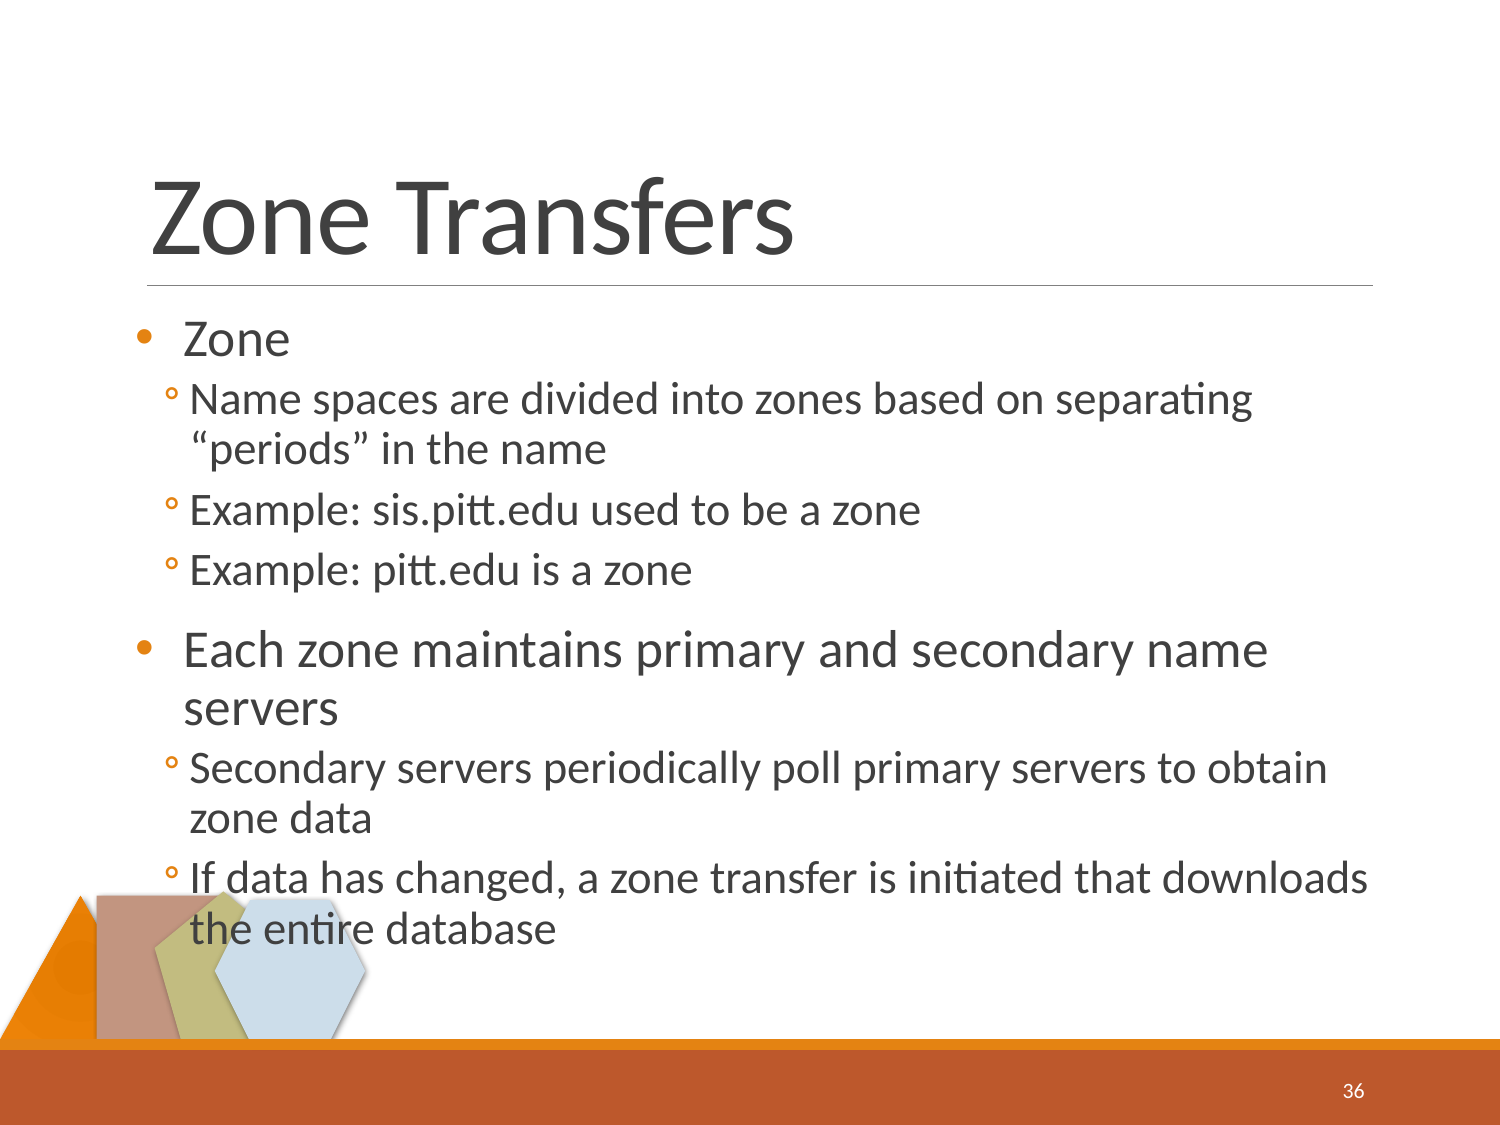

# Zone Transfers
Zone
Name spaces are divided into zones based on separating “periods” in the name
Example: sis.pitt.edu used to be a zone
Example: pitt.edu is a zone
Each zone maintains primary and secondary name servers
Secondary servers periodically poll primary servers to obtain zone data
If data has changed, a zone transfer is initiated that downloads the entire database
36